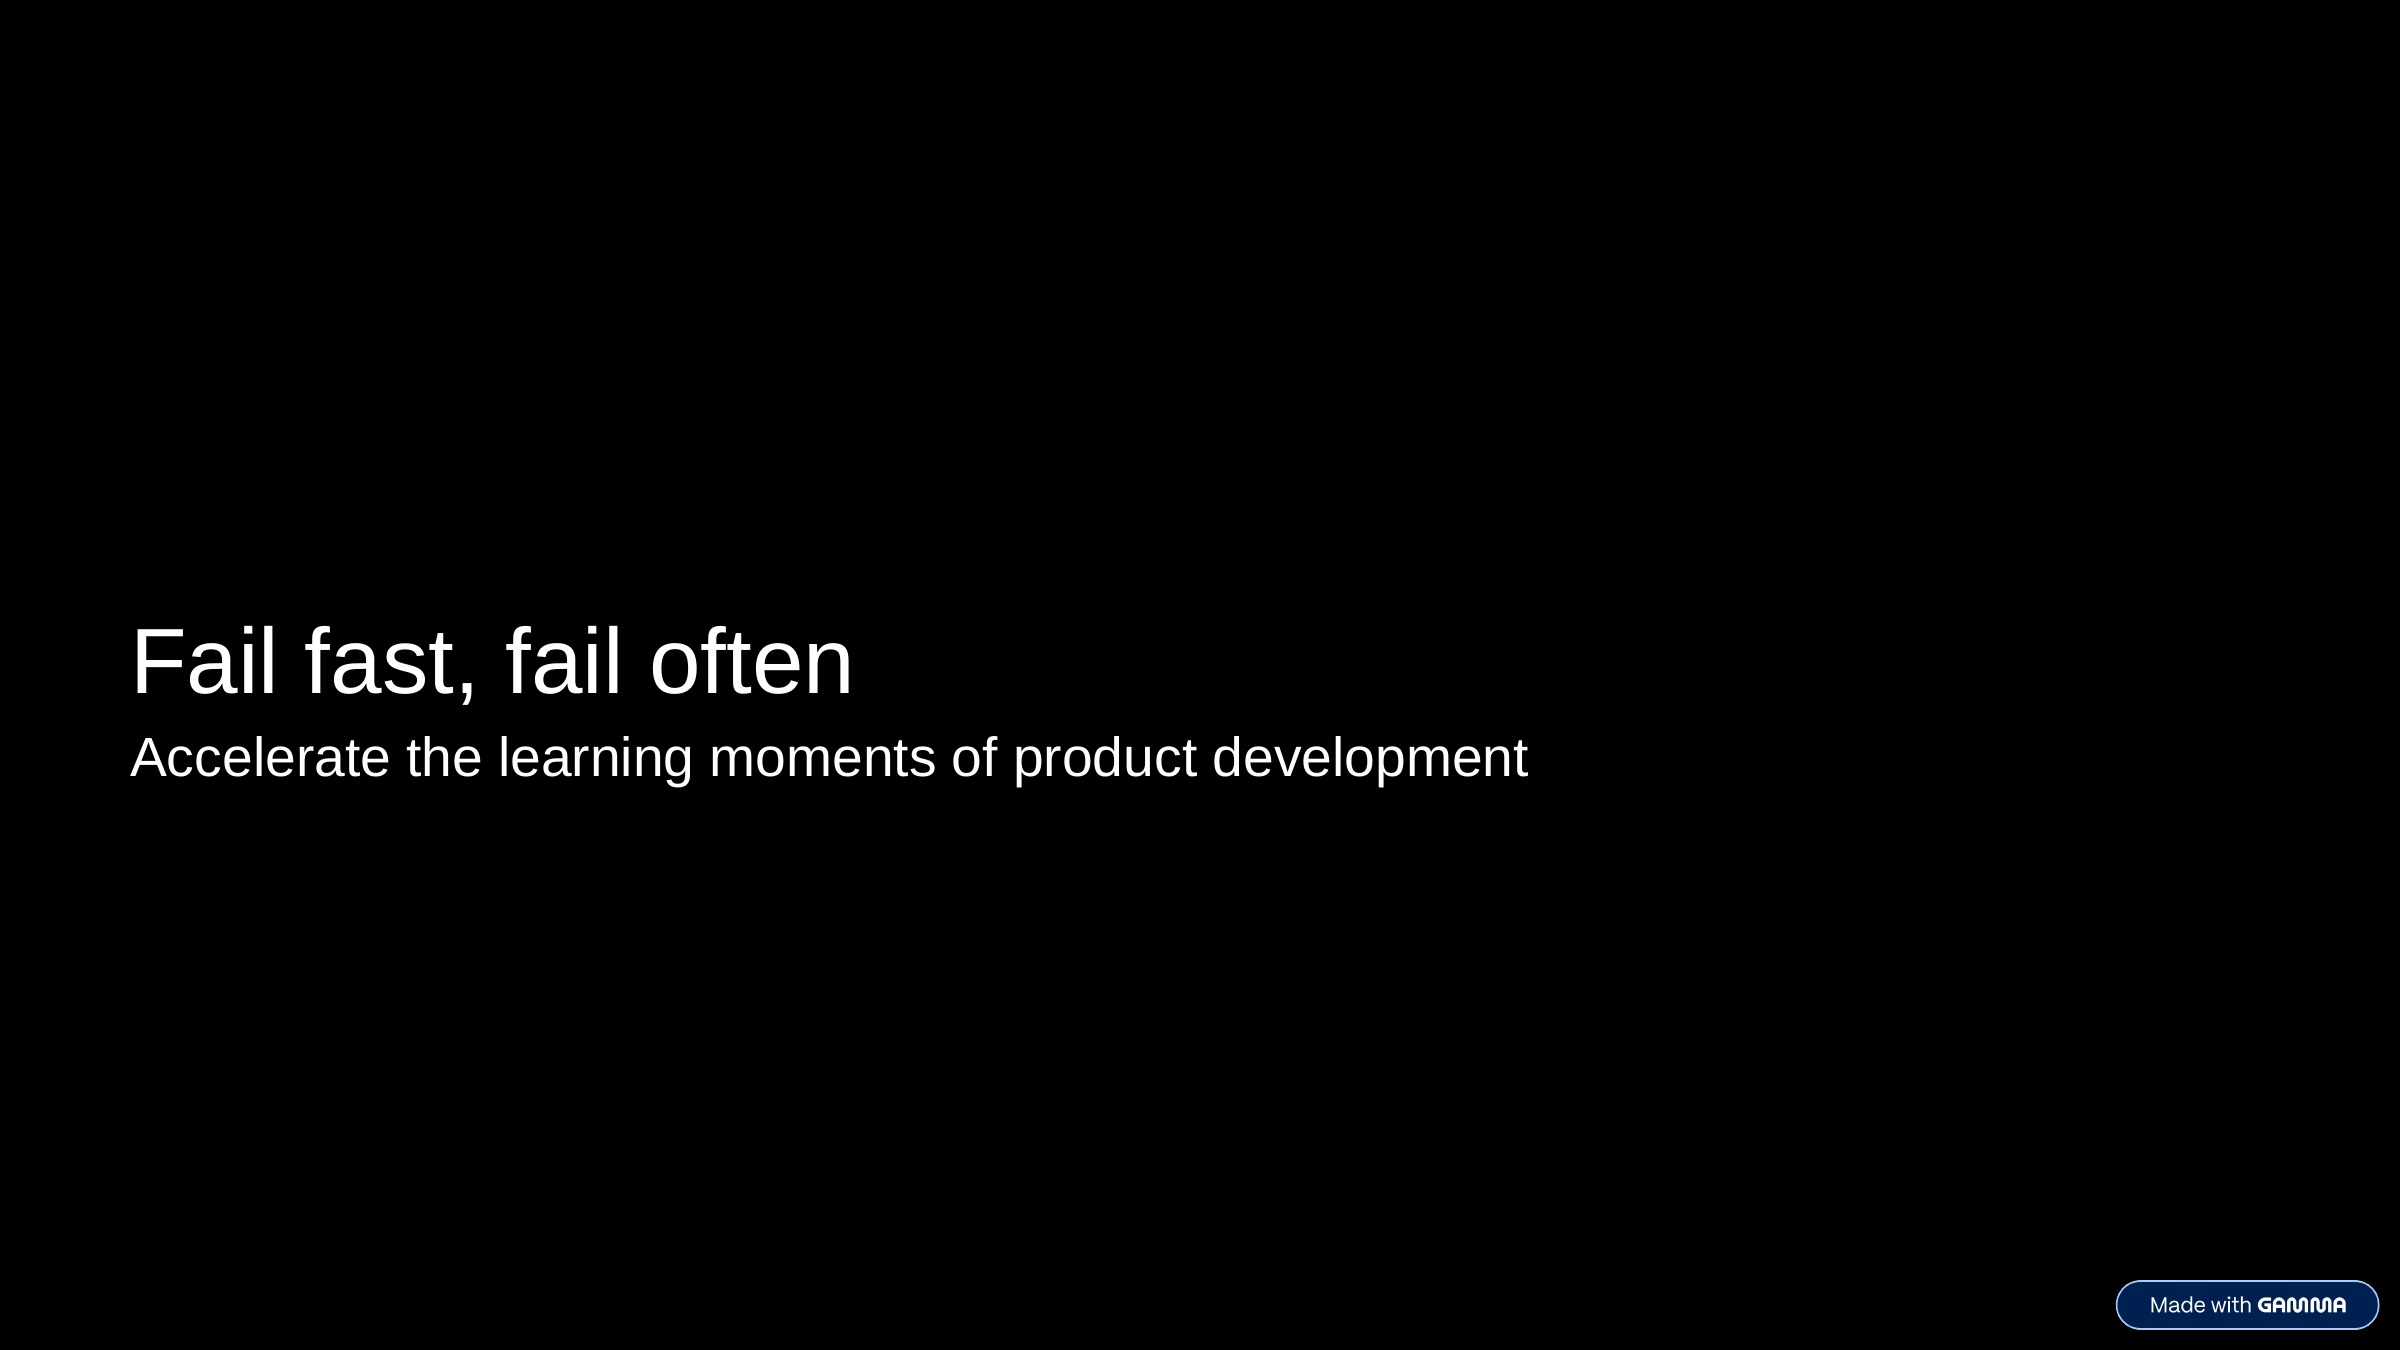

Fail fast, fail often
Accelerate the learning moments of product development